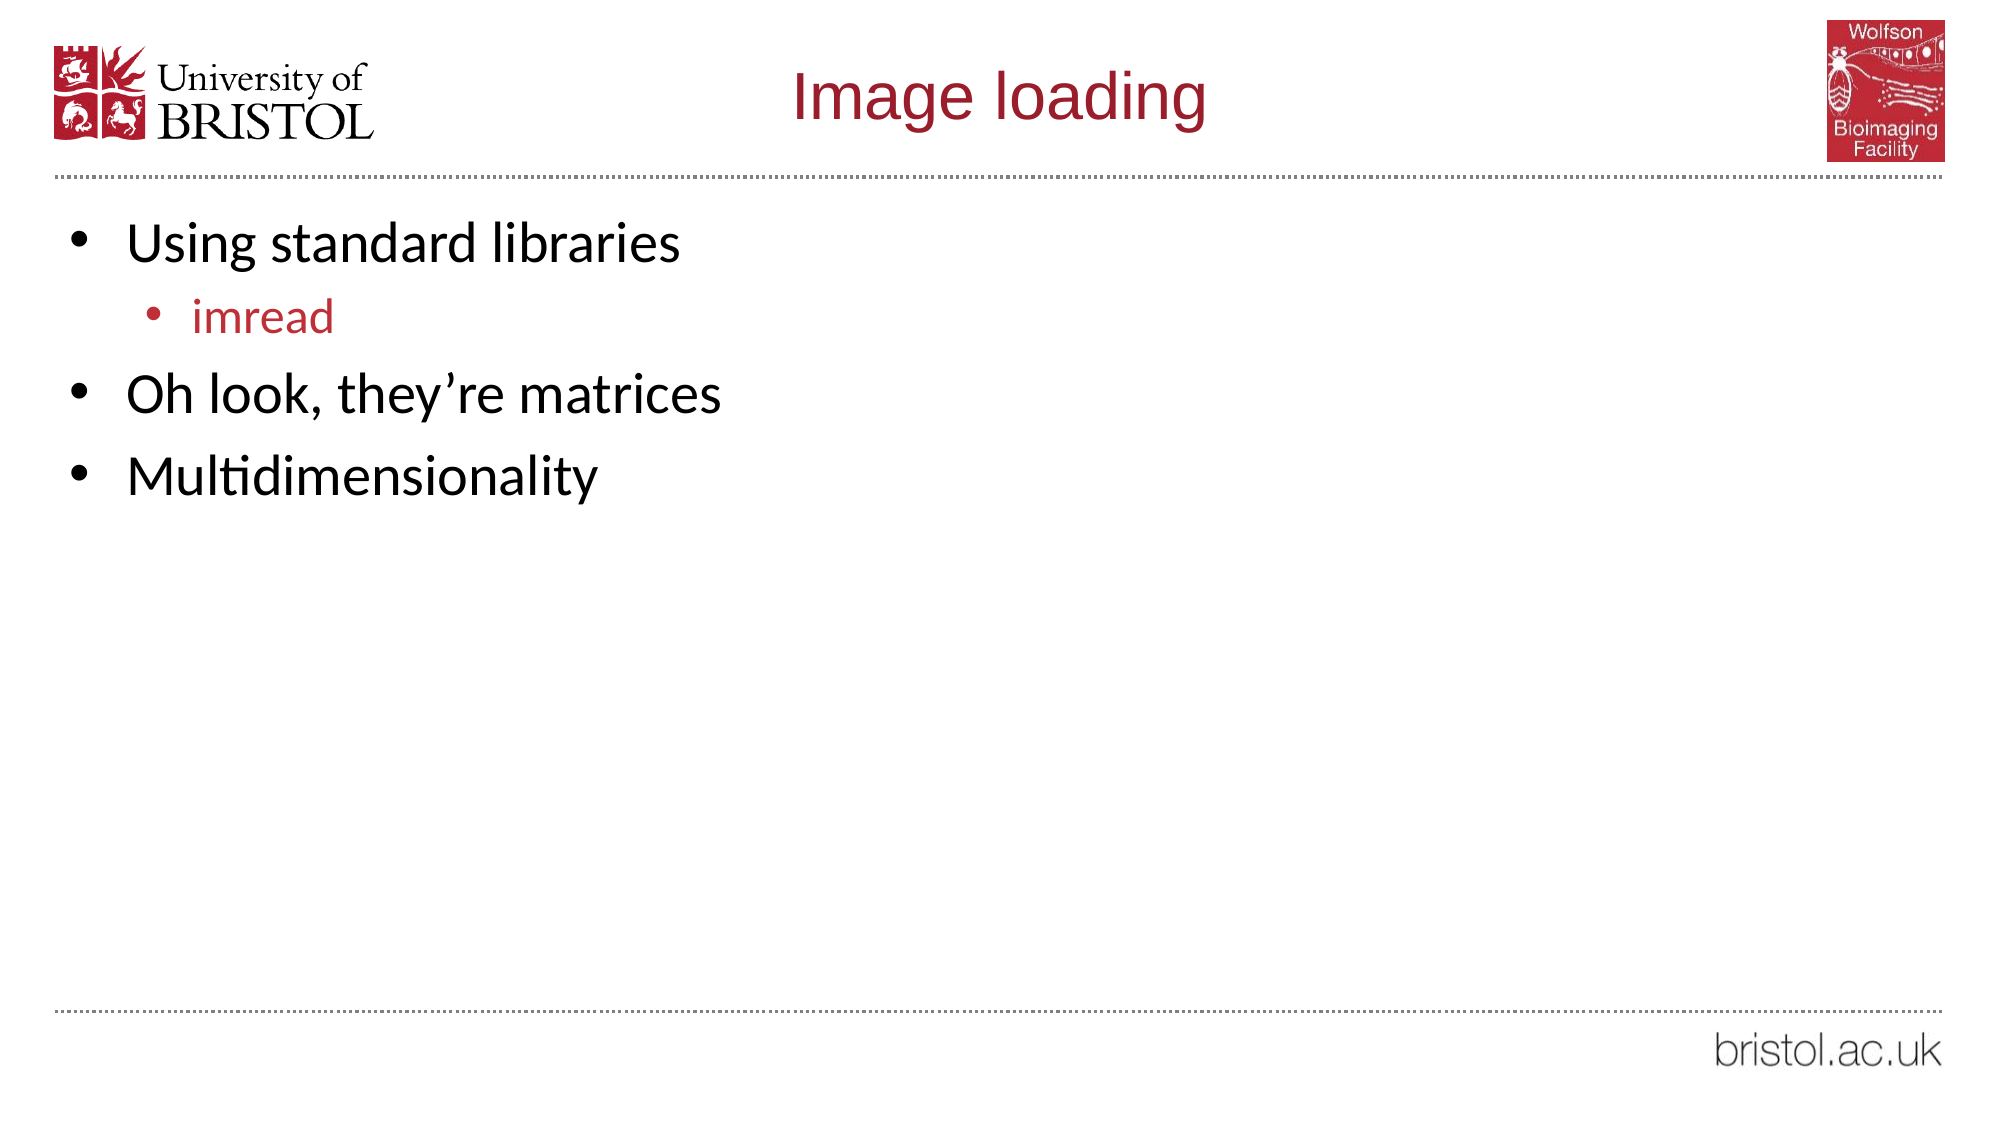

# Image loading
Using standard libraries
imread
Oh look, they’re matrices
Multidimensionality